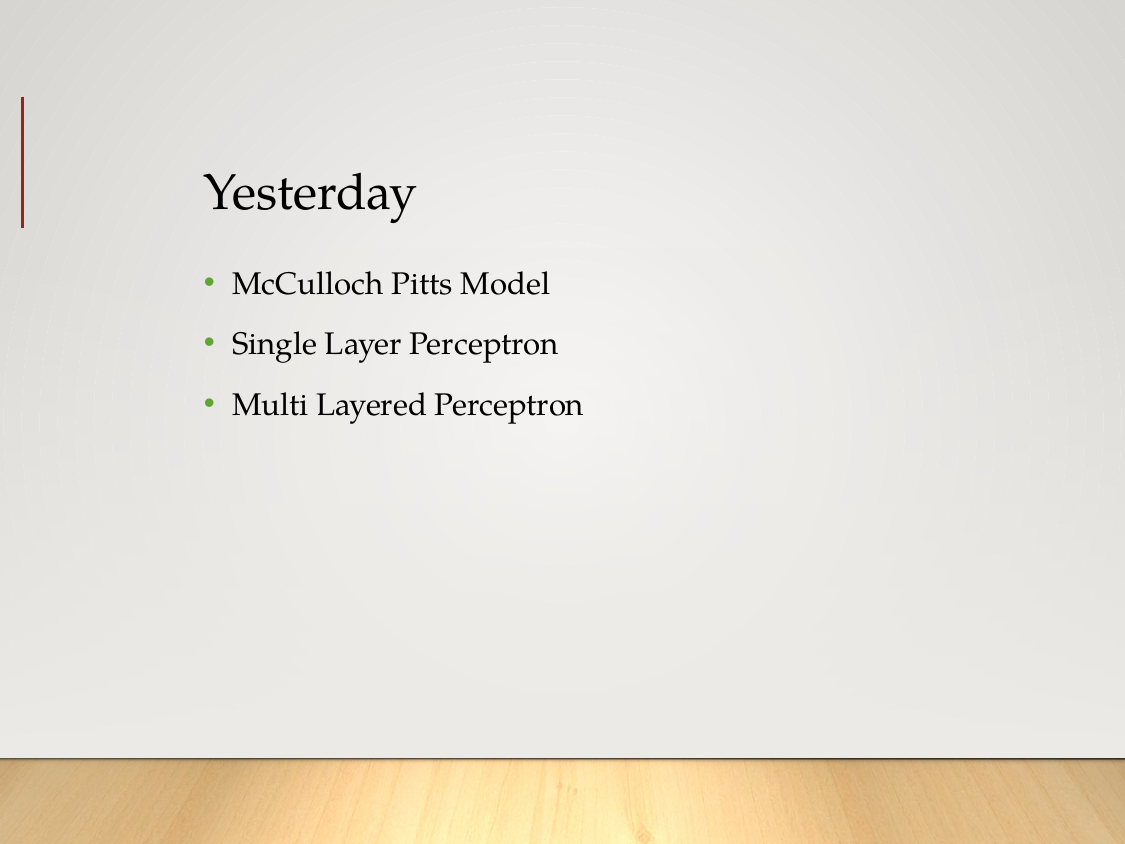

# Yesterday
McCulloch Pitts Model
Single Layer Perceptron
Multi Layered Perceptron